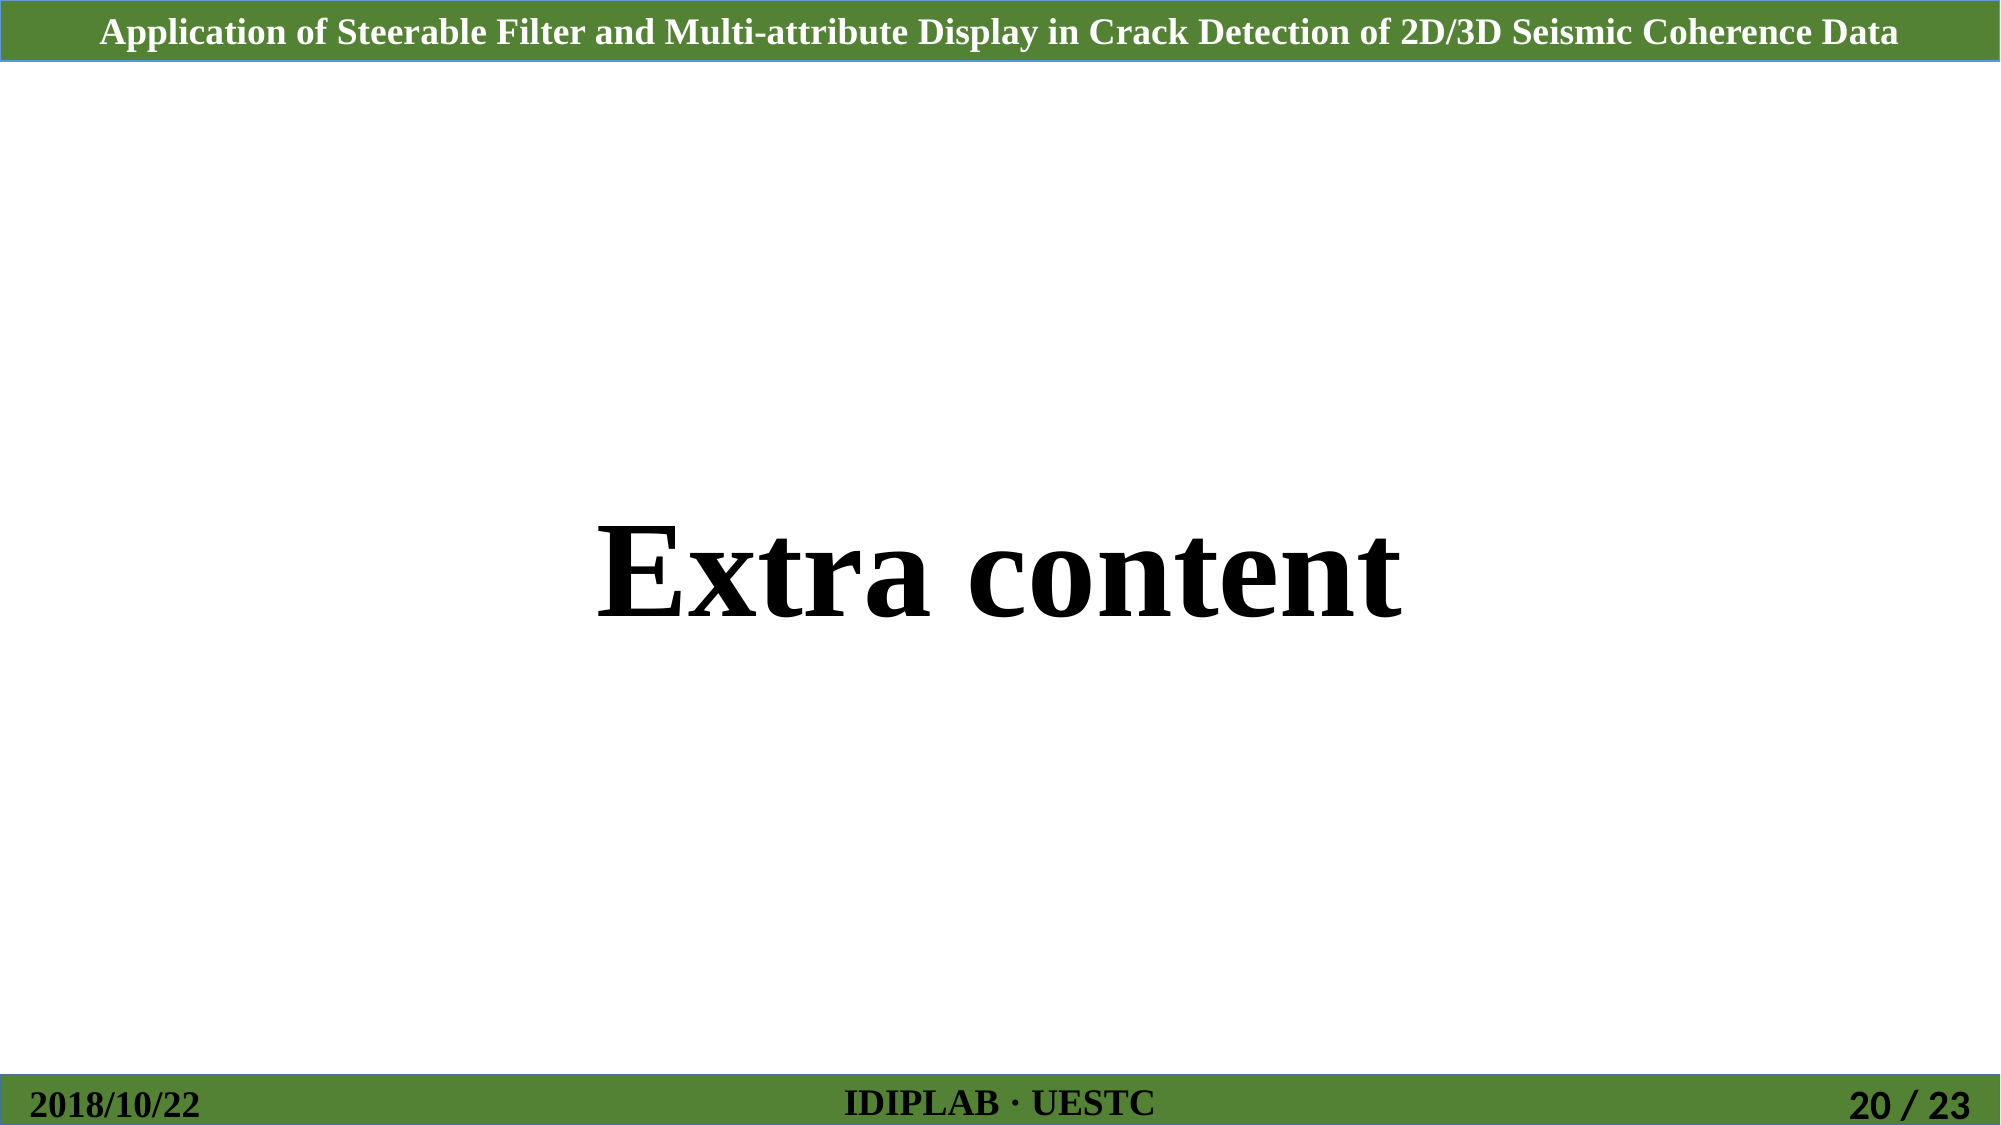

Extra content
IDIPLAB · UESTC
2018/10/22
20 / 23